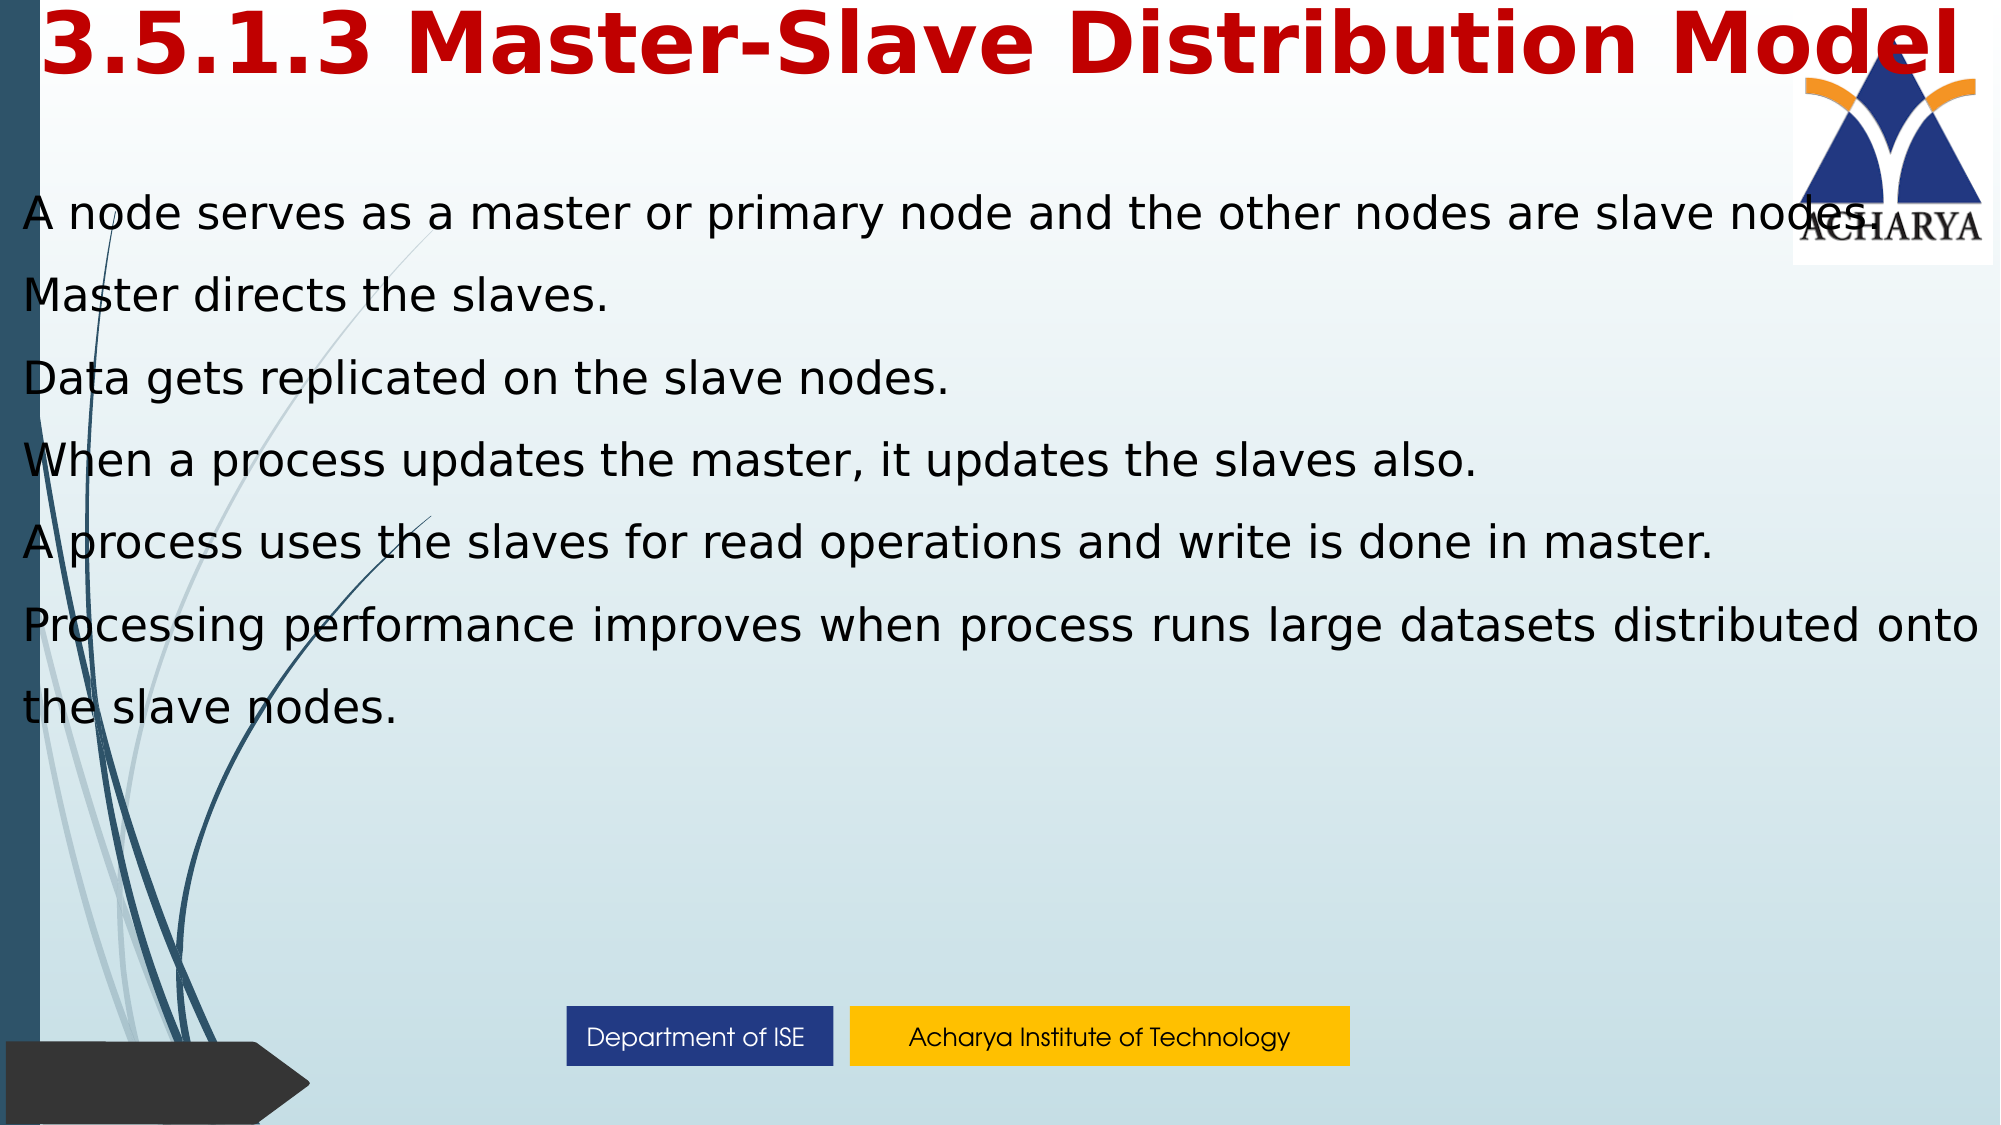

# 3.5.1.3 Master-Slave Distribution Model
A node serves as a master or primary node and the other nodes are slave nodes.
Master directs the slaves.
Data gets replicated on the slave nodes.
When a process updates the master, it updates the slaves also.
A process uses the slaves for read operations and write is done in master.
Processing performance improves when process runs large datasets distributed onto the slave nodes.